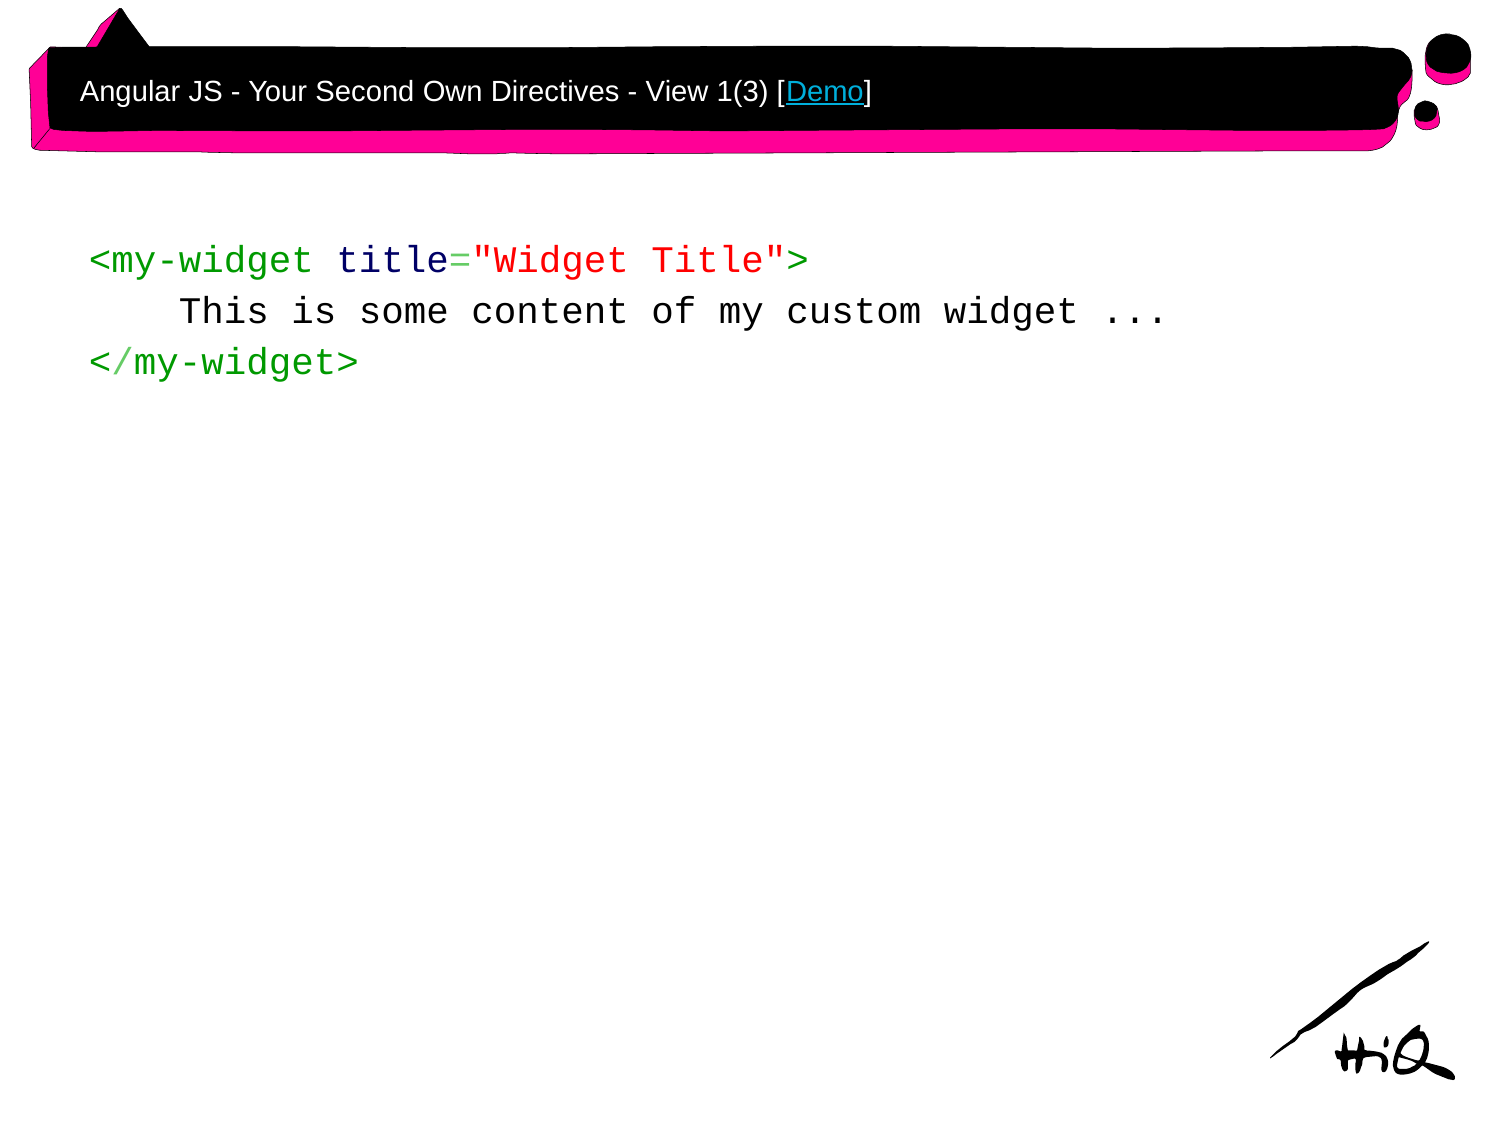

# Angular JS - Your Second Own Directives - View 1(3) [Demo]
<my-widget title="Widget Title">
    This is some content of my custom widget ...
</my-widget>